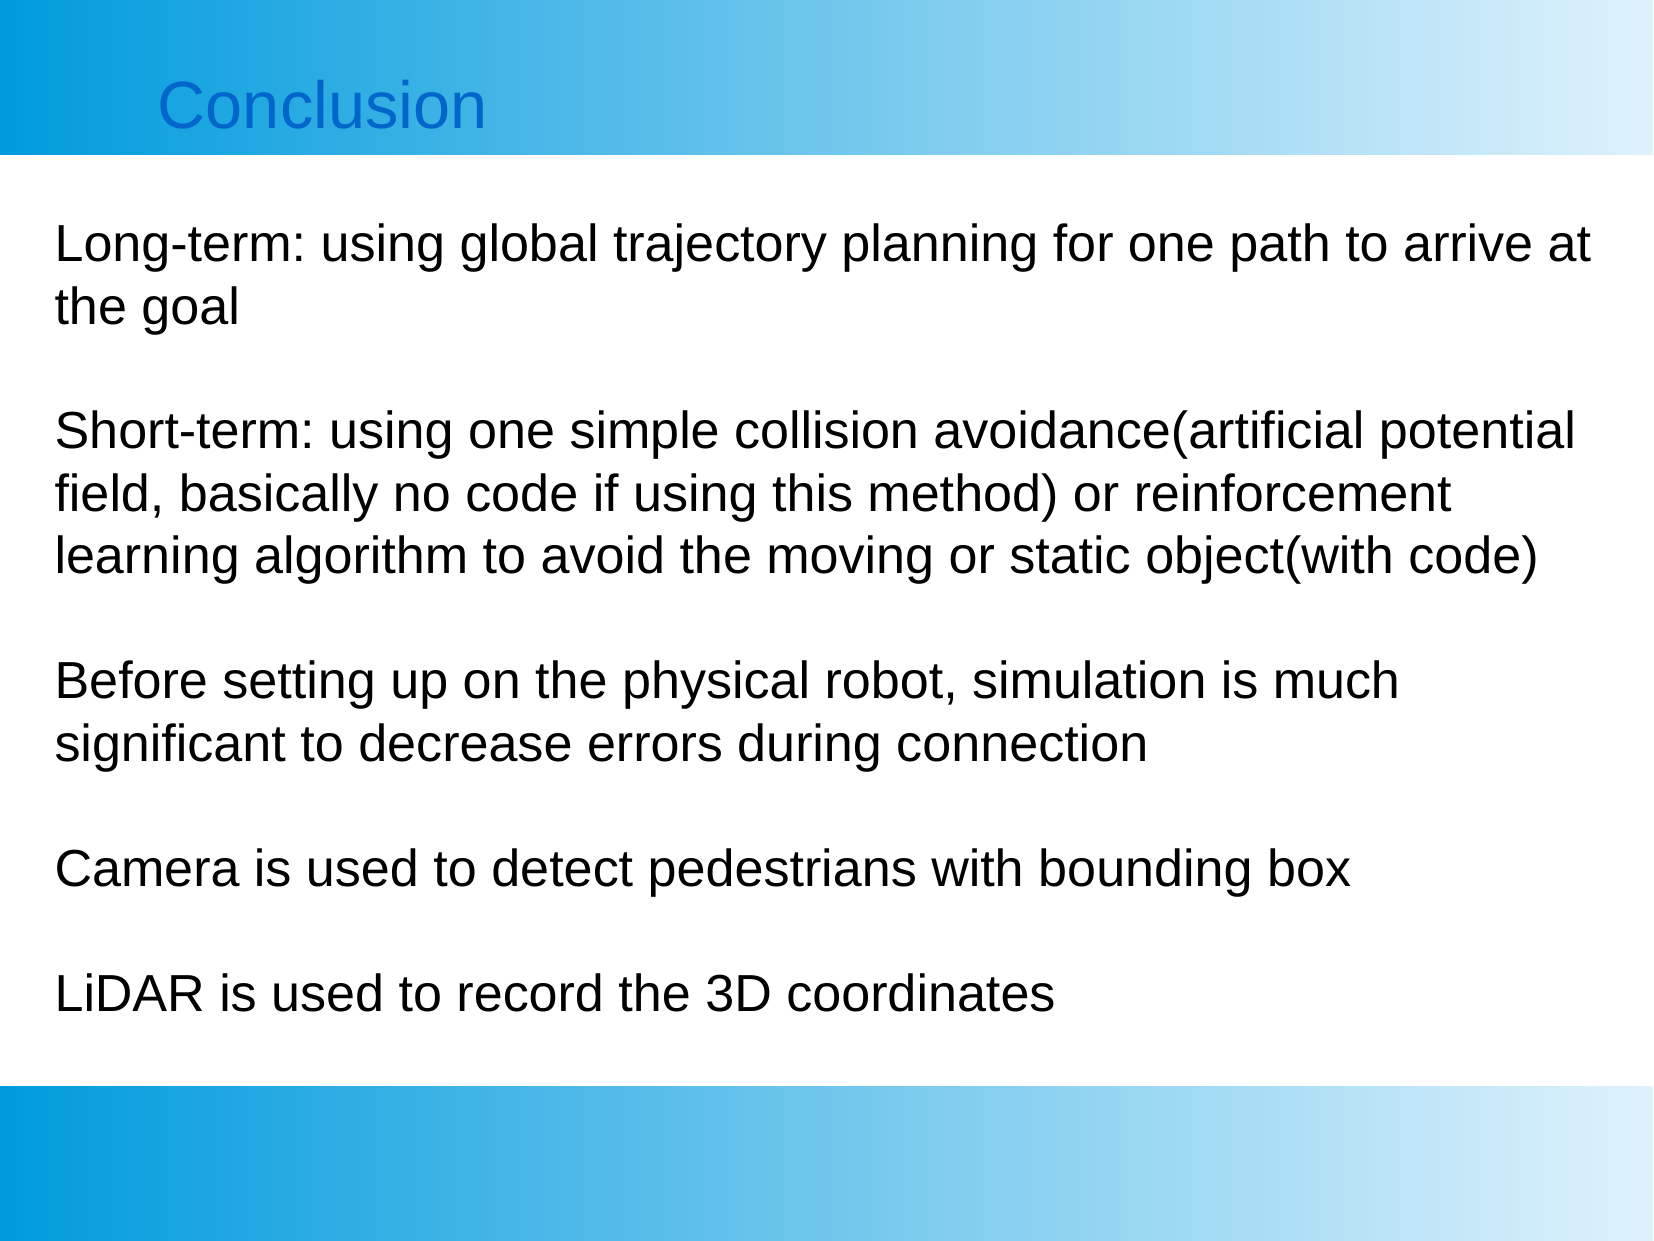

Conclusion
Long-term: using global trajectory planning for one path to arrive at the goal

Short-term: using one simple collision avoidance(artificial potential field, basically no code if using this method) or reinforcement learning algorithm to avoid the moving or static object(with code)

Before setting up on the physical robot, simulation is much significant to decrease errors during connection

Camera is used to detect pedestrians with bounding box

LiDAR is used to record the 3D coordinates